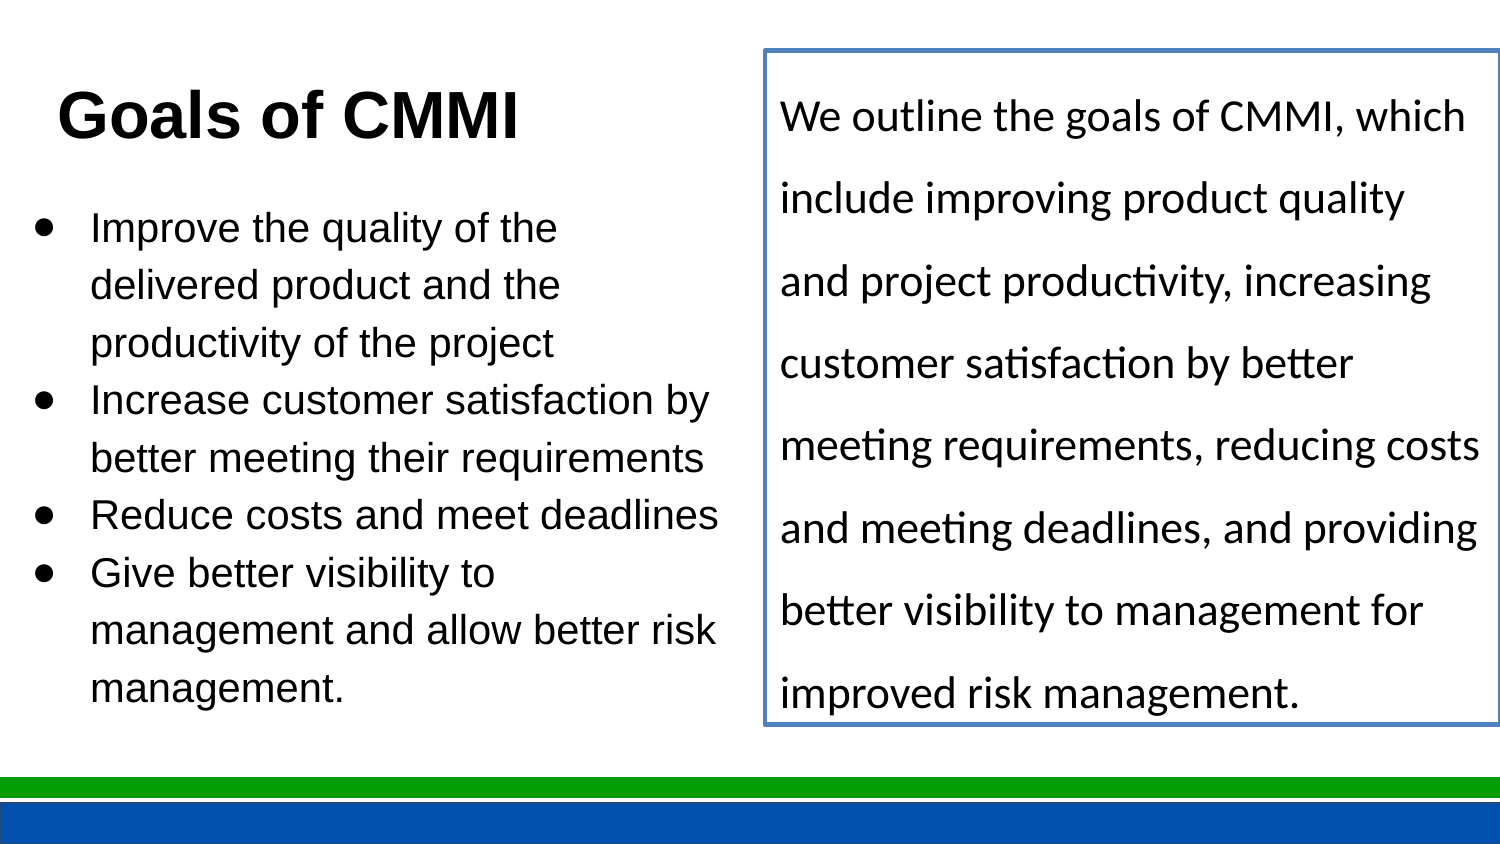

We outline the goals of CMMI, which include improving product quality and project productivity, increasing customer satisfaction by better meeting requirements, reducing costs and meeting deadlines, and providing better visibility to management for improved risk management.
Goals of CMMI
Improve the quality of the delivered product and the productivity of the project
Increase customer satisfaction by better meeting their requirements
Reduce costs and meet deadlines
Give better visibility to management and allow better risk management.